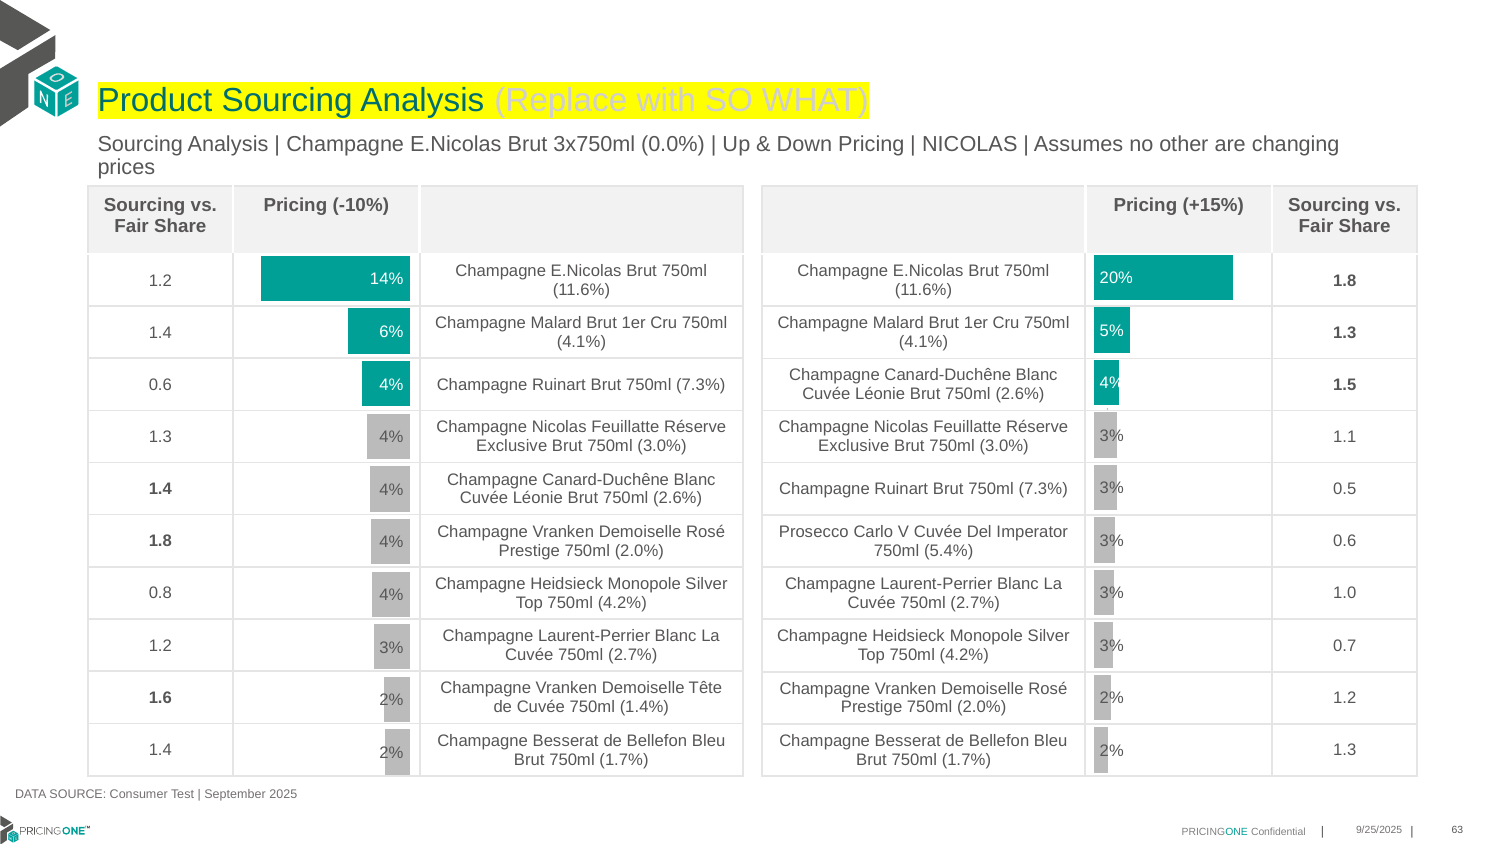

# Product Sourcing Analysis (Replace with SO WHAT)
Sourcing Analysis | Champagne E.Nicolas Brut 3x750ml (0.0%) | Up & Down Pricing | NICOLAS | Assumes no other are changing prices
| Sourcing vs. Fair Share | Pricing (-10%) |  |
| --- | --- | --- |
| 1.2 |  | Champagne E.Nicolas Brut 750ml (11.6%) |
| 1.4 |  | Champagne Malard Brut 1er Cru 750ml (4.1%) |
| 0.6 |  | Champagne Ruinart Brut 750ml (7.3%) |
| 1.3 |  | Champagne Nicolas Feuillatte Réserve Exclusive Brut 750ml (3.0%) |
| 1.4 |  | Champagne Canard-Duchêne Blanc Cuvée Léonie Brut 750ml (2.6%) |
| 1.8 |  | Champagne Vranken Demoiselle Rosé Prestige 750ml (2.0%) |
| 0.8 |  | Champagne Heidsieck Monopole Silver Top 750ml (4.2%) |
| 1.2 |  | Champagne Laurent-Perrier Blanc La Cuvée 750ml (2.7%) |
| 1.6 |  | Champagne Vranken Demoiselle Tête de Cuvée 750ml (1.4%) |
| 1.4 |  | Champagne Besserat de Bellefon Bleu Brut 750ml (1.7%) |
|  | Pricing (+15%) | Sourcing vs. Fair Share |
| --- | --- | --- |
| Champagne E.Nicolas Brut 750ml (11.6%) |  | 1.8 |
| Champagne Malard Brut 1er Cru 750ml (4.1%) |  | 1.3 |
| Champagne Canard-Duchêne Blanc Cuvée Léonie Brut 750ml (2.6%) |  | 1.5 |
| Champagne Nicolas Feuillatte Réserve Exclusive Brut 750ml (3.0%) |  | 1.1 |
| Champagne Ruinart Brut 750ml (7.3%) |  | 0.5 |
| Prosecco Carlo V Cuvée Del Imperator 750ml (5.4%) |  | 0.6 |
| Champagne Laurent-Perrier Blanc La Cuvée 750ml (2.7%) |  | 1.0 |
| Champagne Heidsieck Monopole Silver Top 750ml (4.2%) |  | 0.7 |
| Champagne Vranken Demoiselle Rosé Prestige 750ml (2.0%) |  | 1.2 |
| Champagne Besserat de Bellefon Bleu Brut 750ml (1.7%) |  | 1.3 |

### Chart

| Category | Champagne E.Nicolas Brut 3x750ml (0.0%) |
|---|---|
| Champagne E.Nicolas Brut 750ml (11.6%) | 0.2016949339361261 |
| Champagne Malard Brut 1er Cru 750ml (4.1%) | 0.05231431999825891 |
| Champagne Canard-Duchêne Blanc Cuvée Léonie Brut 750ml (2.6%) | 0.036732683563106015 |
| Champagne Nicolas Feuillatte Réserve Exclusive Brut 750ml (3.0%) | 0.03351690457431346 |
| Champagne Ruinart Brut 750ml (7.3%) | 0.03332978291133466 |
| Prosecco Carlo V Cuvée Del Imperator 750ml (5.4%) | 0.031068082371792004 |
| Champagne Laurent-Perrier Blanc La Cuvée 750ml (2.7%) | 0.028662163885928425 |
| Champagne Heidsieck Monopole Silver Top 750ml (4.2%) | 0.028425701922450235 |
| Champagne Vranken Demoiselle Rosé Prestige 750ml (2.0%) | 0.024993376084531484 |
| Champagne Besserat de Bellefon Bleu Brut 750ml (1.7%) | 0.02125572182744738 |

### Chart

| Category | Champagne E.Nicolas Brut 3x750ml (0.0%) |
|---|---|
| Champagne E.Nicolas Brut 750ml (11.6%) | 0.1363758786241643 |
| Champagne Malard Brut 1er Cru 750ml (4.1%) | 0.056709561561713424 |
| Champagne Ruinart Brut 750ml (7.3%) | 0.04416236215434393 |
| Champagne Nicolas Feuillatte Réserve Exclusive Brut 750ml (3.0%) | 0.03953189851012104 |
| Champagne Canard-Duchêne Blanc Cuvée Léonie Brut 750ml (2.6%) | 0.0363222325205433 |
| Champagne Vranken Demoiselle Rosé Prestige 750ml (2.0%) | 0.03563656533450443 |
| Champagne Heidsieck Monopole Silver Top 750ml (4.2%) | 0.03514941566176754 |
| Champagne Laurent-Perrier Blanc La Cuvée 750ml (2.7%) | 0.032731594134007516 |
| Champagne Vranken Demoiselle Tête de Cuvée 750ml (1.4%) | 0.02369294387513172 |
| Champagne Besserat de Bellefon Bleu Brut 750ml (1.7%) | 0.023426193309540436 |
DATA SOURCE: Consumer Test | September 2025

9/25/2025
63